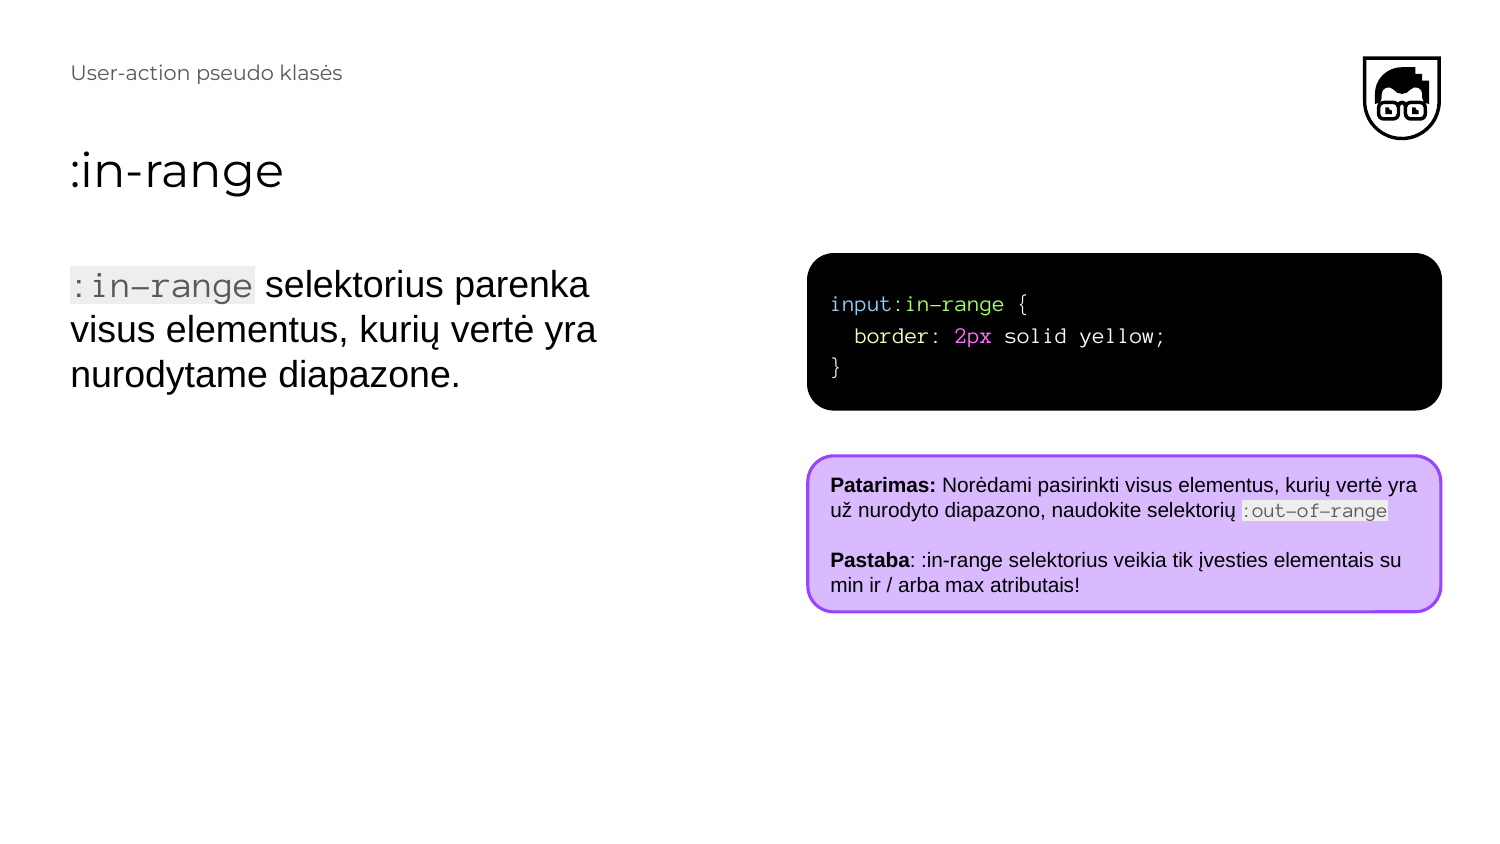

User-action pseudo klasės
# :in-range
:in-range selektorius parenka visus elementus, kurių vertė yra nurodytame diapazone.
input:in-range {
  border: 2px solid yellow;
}
Patarimas: Norėdami pasirinkti visus elementus, kurių vertė yra už nurodyto diapazono, naudokite selektorių :out-of-range

Pastaba: :in-range selektorius veikia tik įvesties elementais su min ir / arba max atributais!